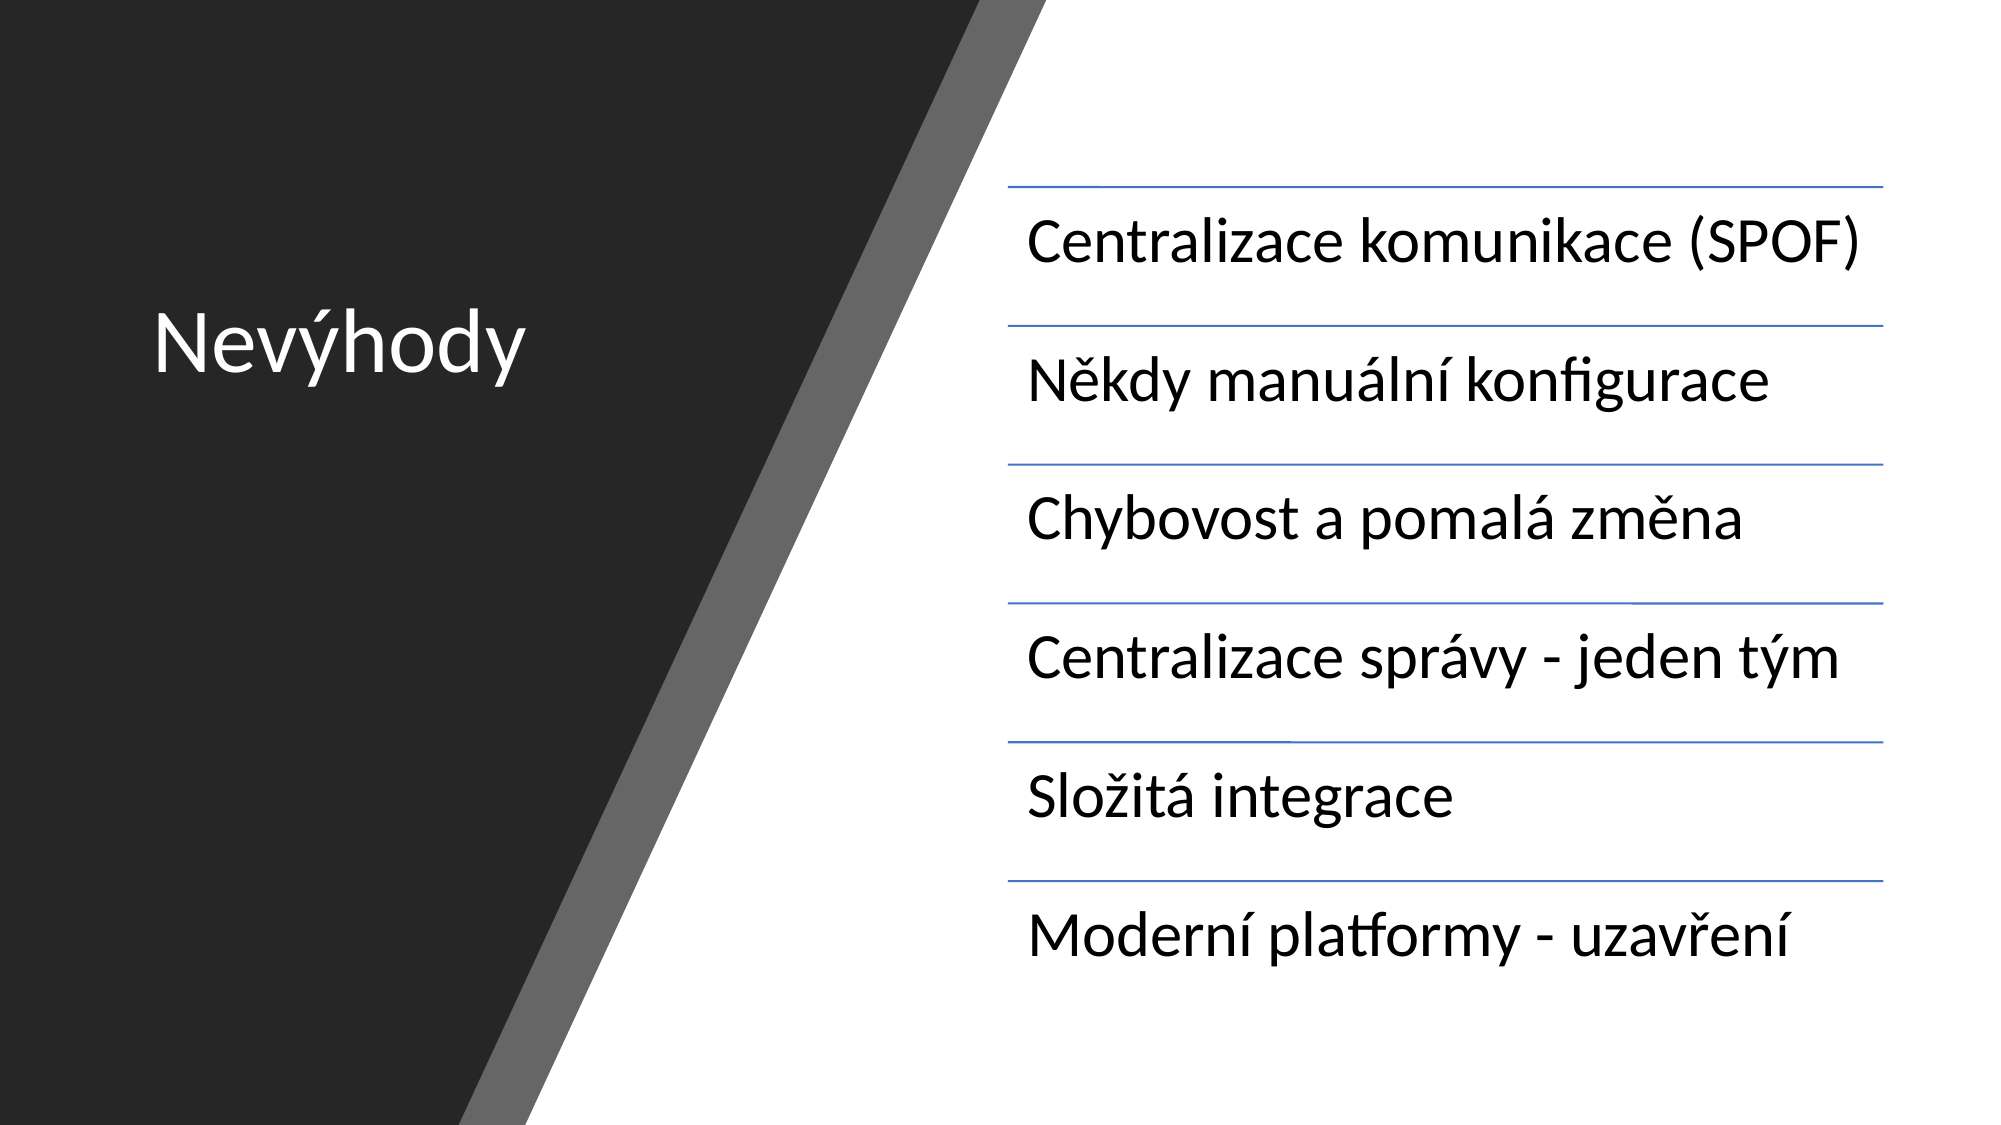

# Nevýhody
Centralizace komunikace (SPOF)
Někdy manuální konfigurace
Chybovost a pomalá změna
Centralizace správy - jeden tým
Složitá integrace
Moderní platformy - uzavření